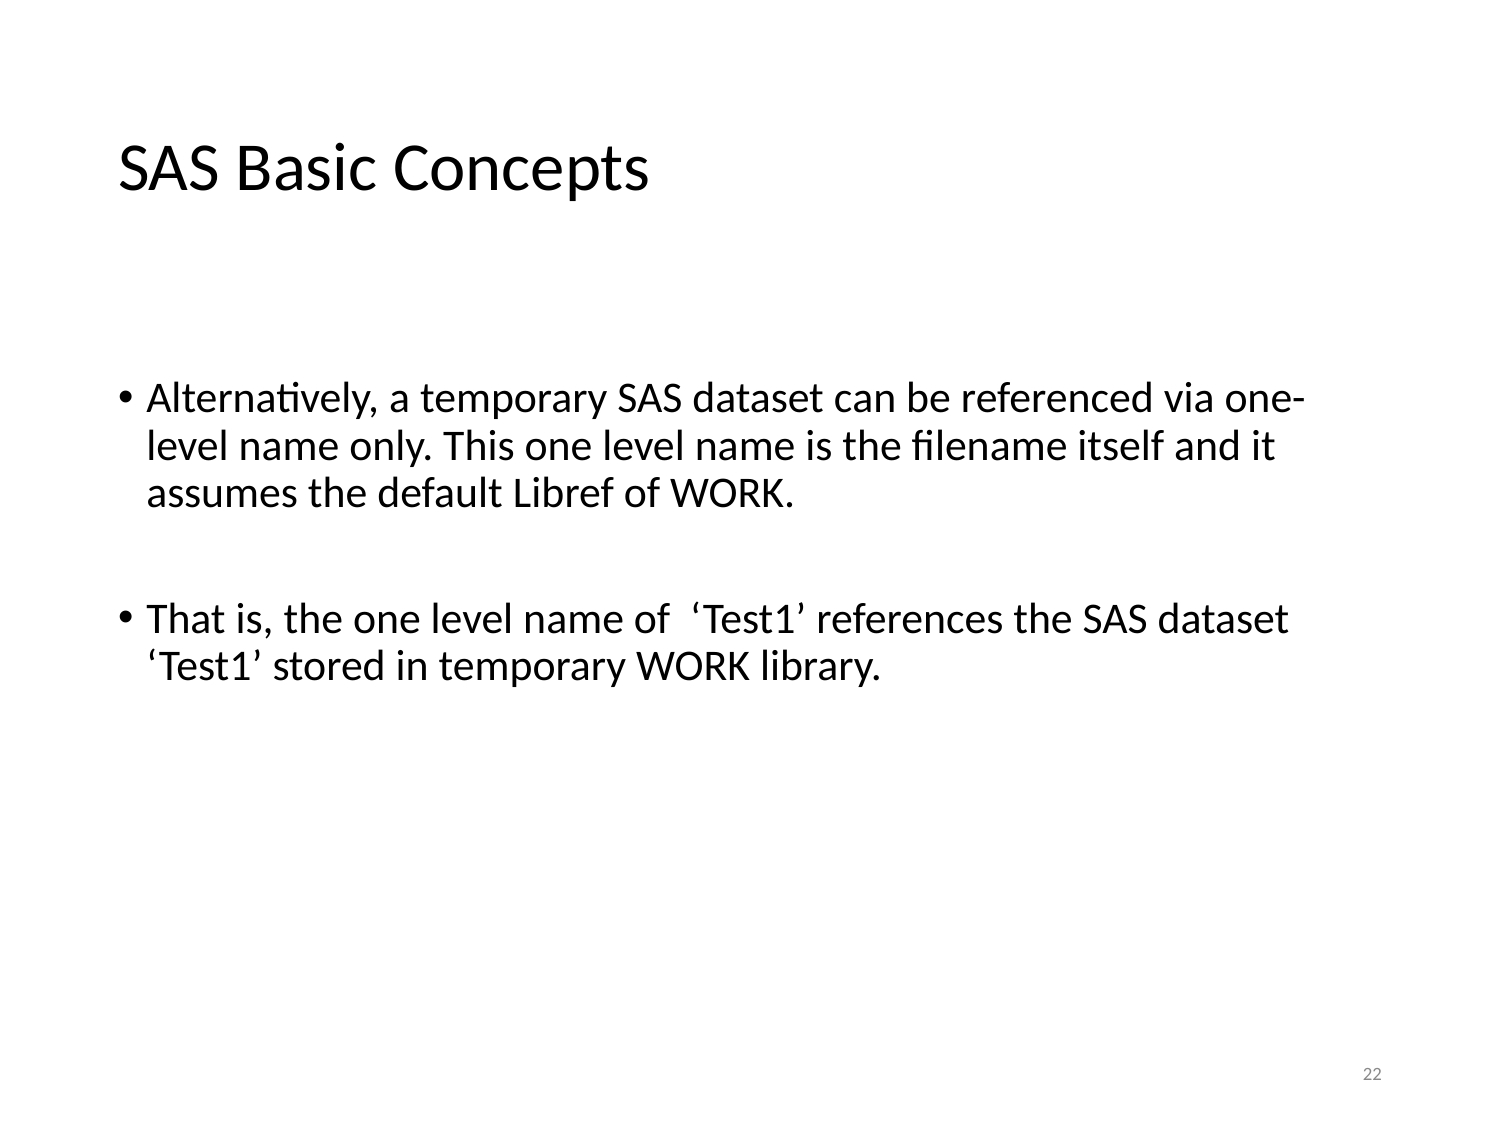

# SAS Basic Concepts

Alternatively, a temporary SAS dataset can be referenced via one-level name only. This one level name is the filename itself and it assumes the default Libref of WORK.

That is, the one level name of  ‘Test1’ references the SAS dataset ‘Test1’ stored in temporary WORK library.
22